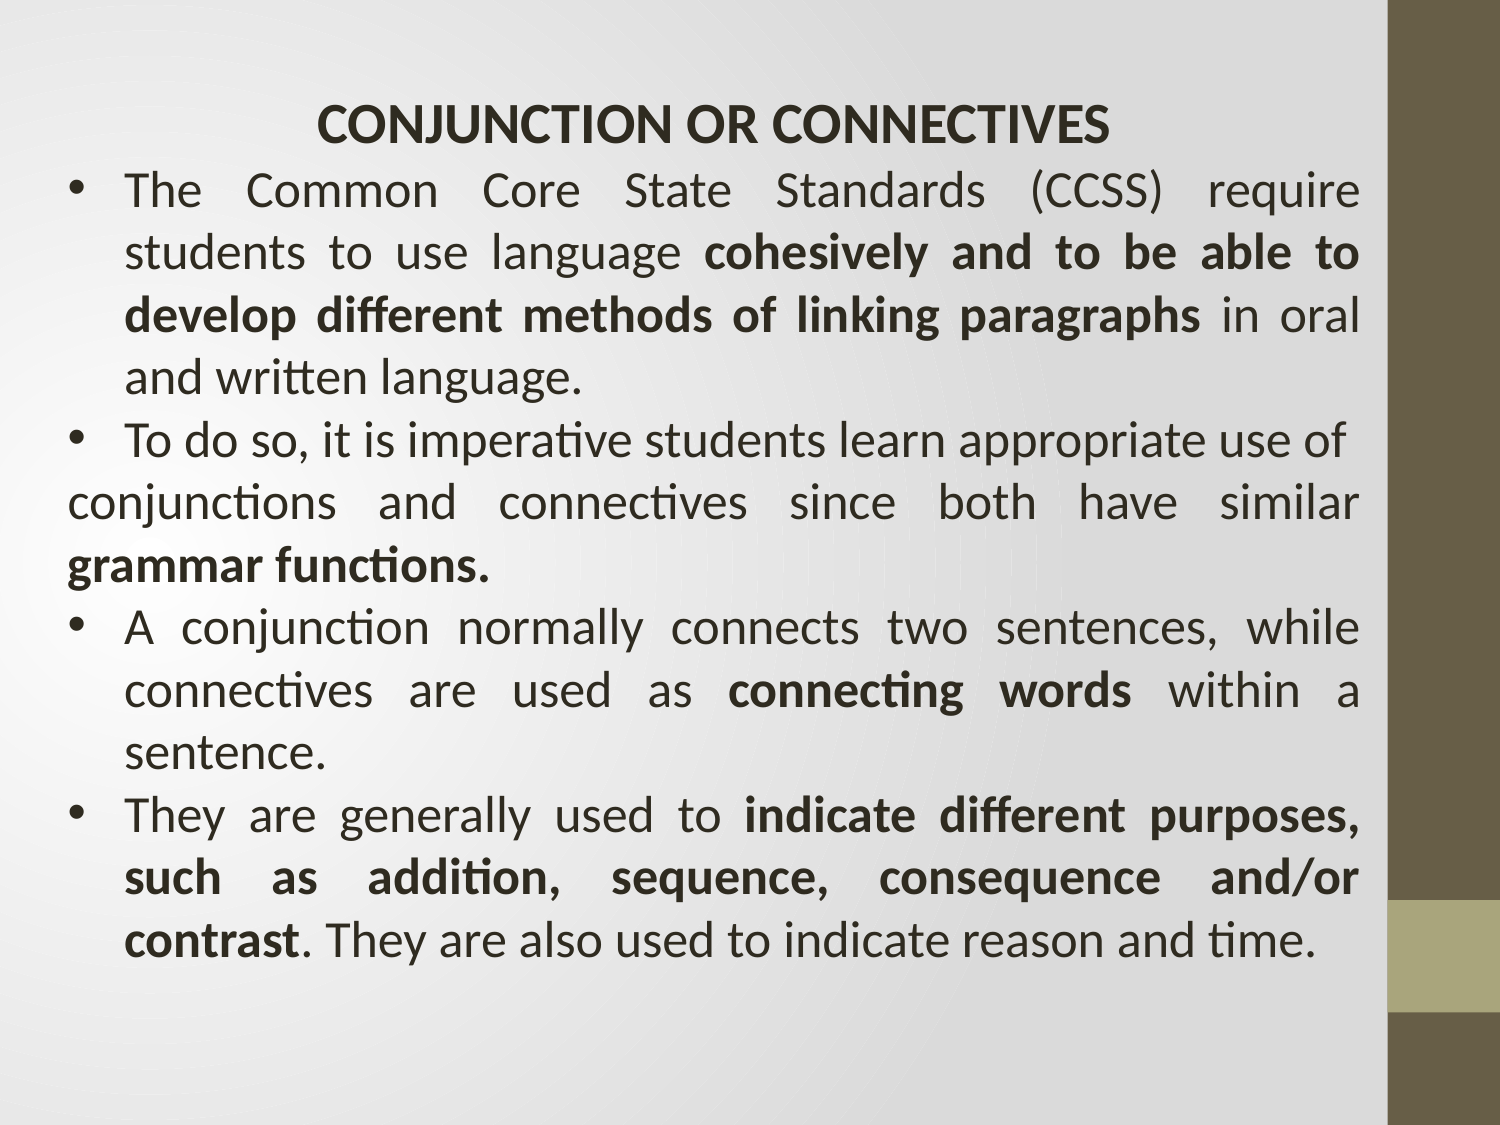

CONJUNCTION OR CONNECTIVES
The Common Core State Standards (CCSS) require students to use language cohesively and to be able to develop different methods of linking paragraphs in oral and written language.
To do so, it is imperative students learn appropriate use of
conjunctions and connectives since both have similar grammar functions.
A conjunction normally connects two sentences, while connectives are used as connecting words within a sentence.
They are generally used to indicate different purposes, such as addition, sequence, consequence and/or contrast. They are also used to indicate reason and time.